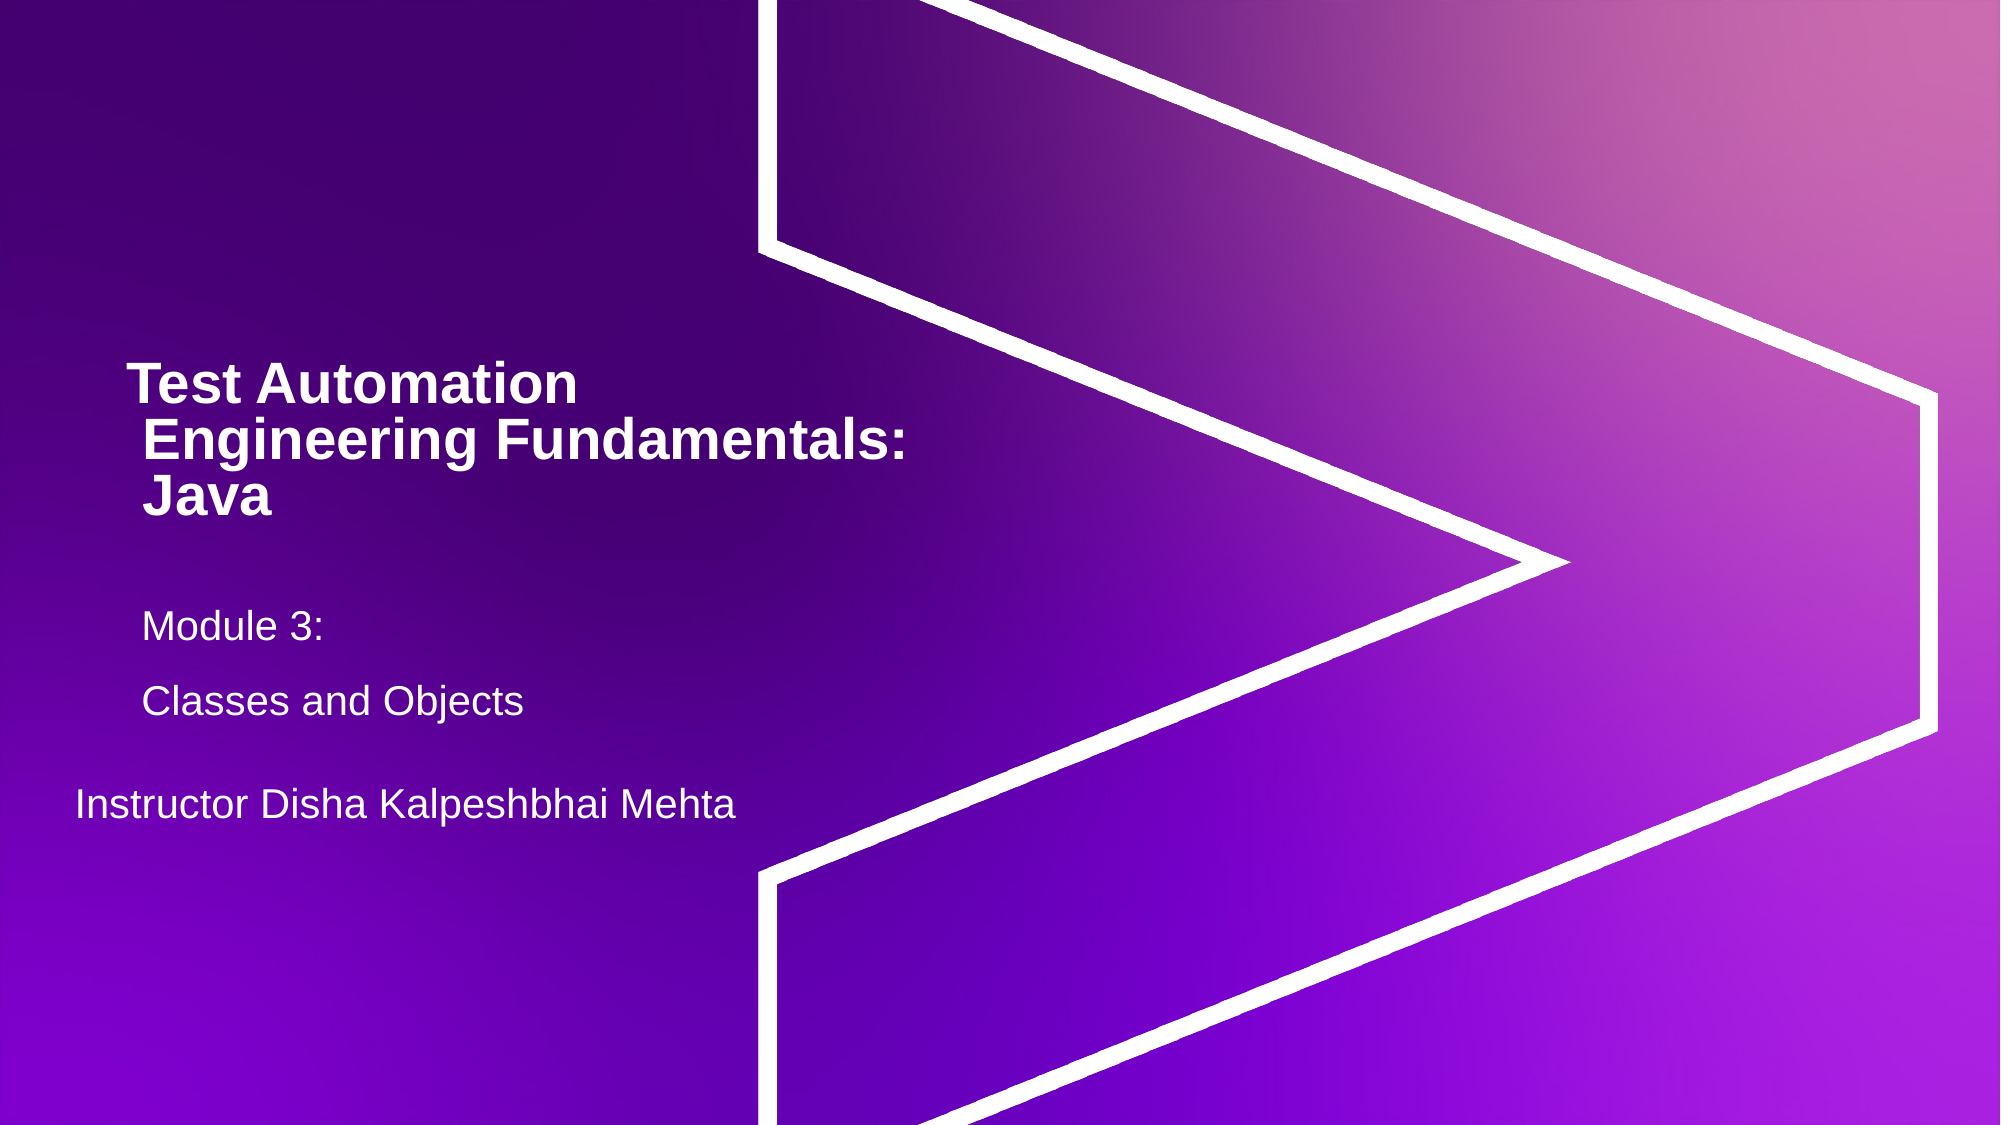

# Test Automation Engineering Fundamentals: Java
Module 3:
Classes and Objects
Instructor Disha Kalpeshbhai Mehta